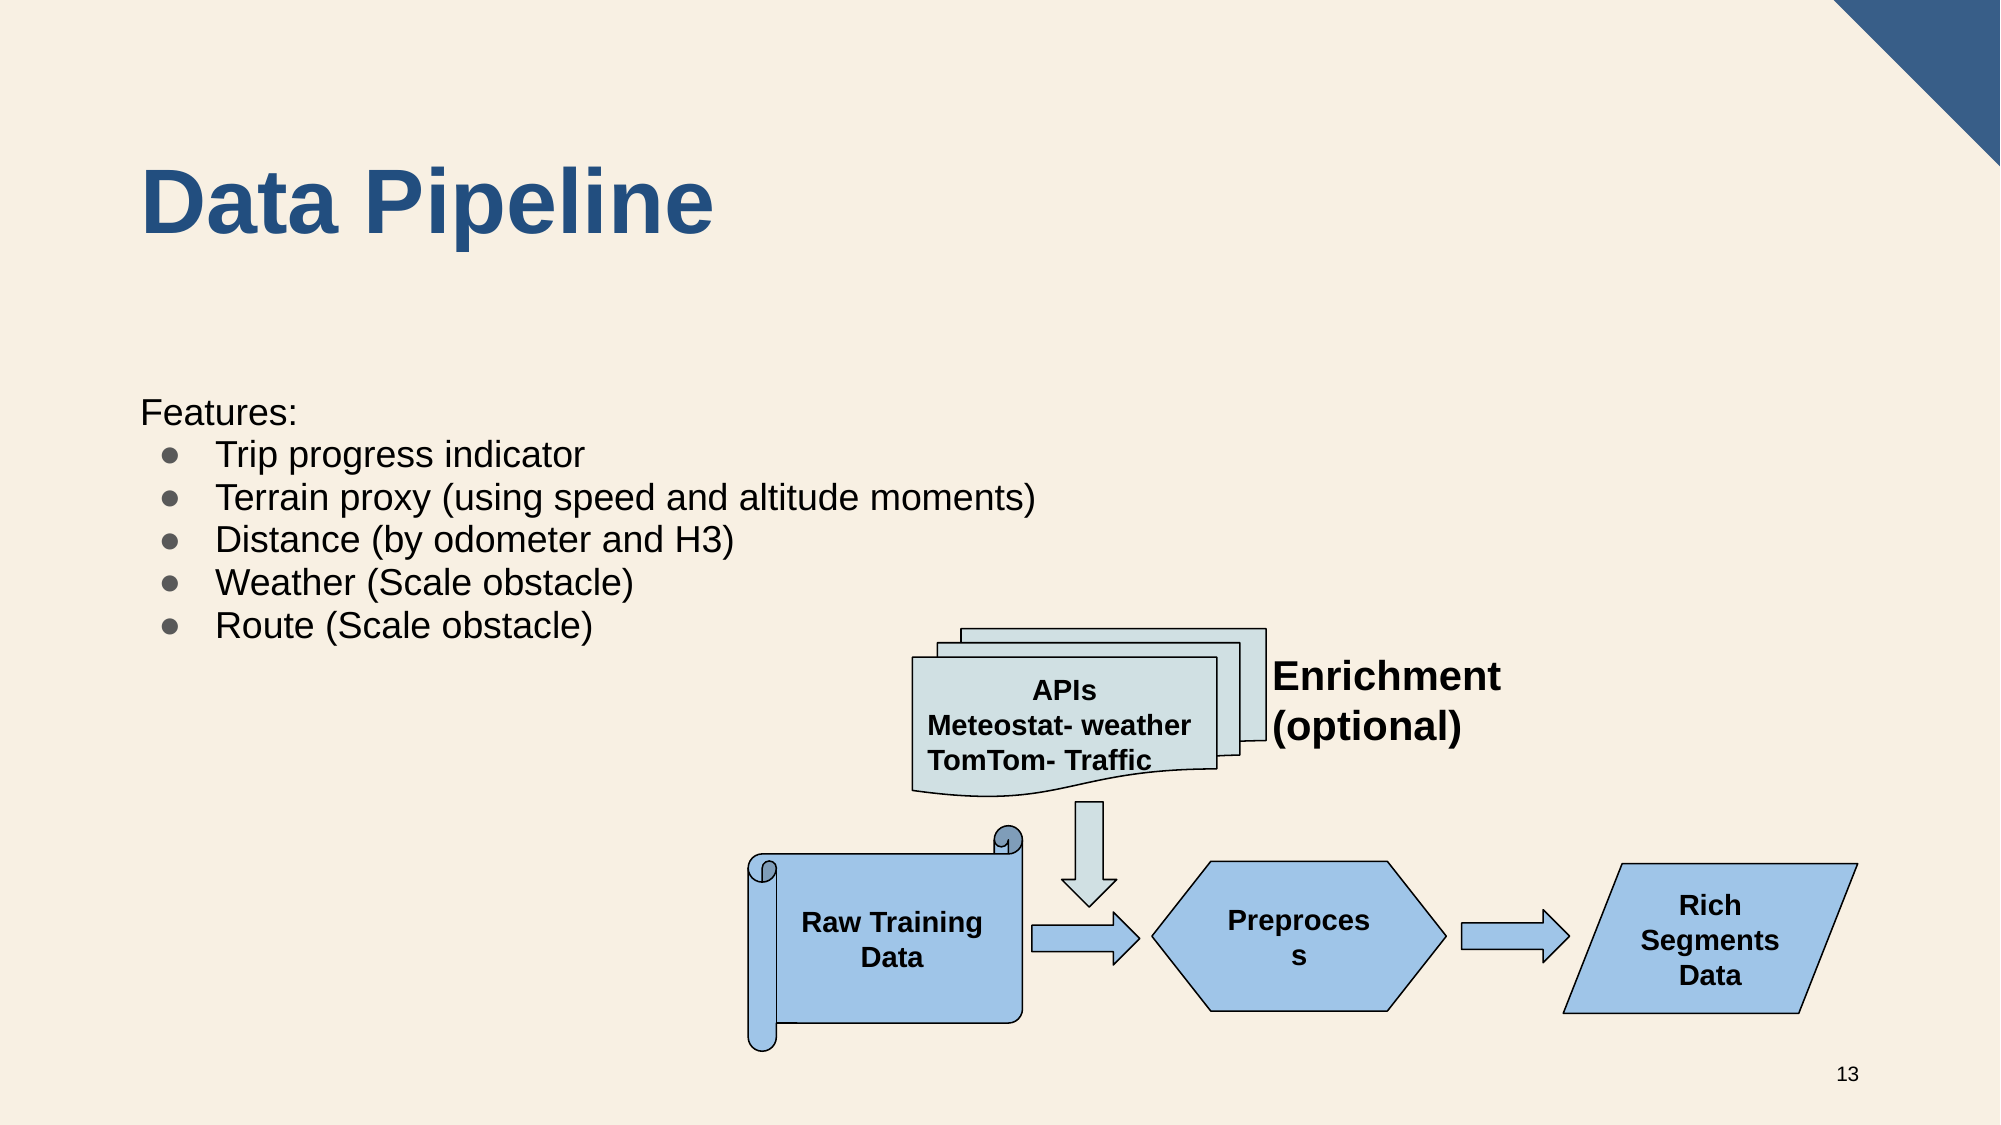

# Data Pipeline

Features:
Trip progress indicator
Terrain proxy (using speed and altitude moments)
Distance (by odometer and H3)
Weather (Scale obstacle)
Route (Scale obstacle)

Enrichment
(optional)
APIs
Meteostat- weather
TomTom- Traffic
Raw Training Data

Preprocess
Rich
Segments
Data

13